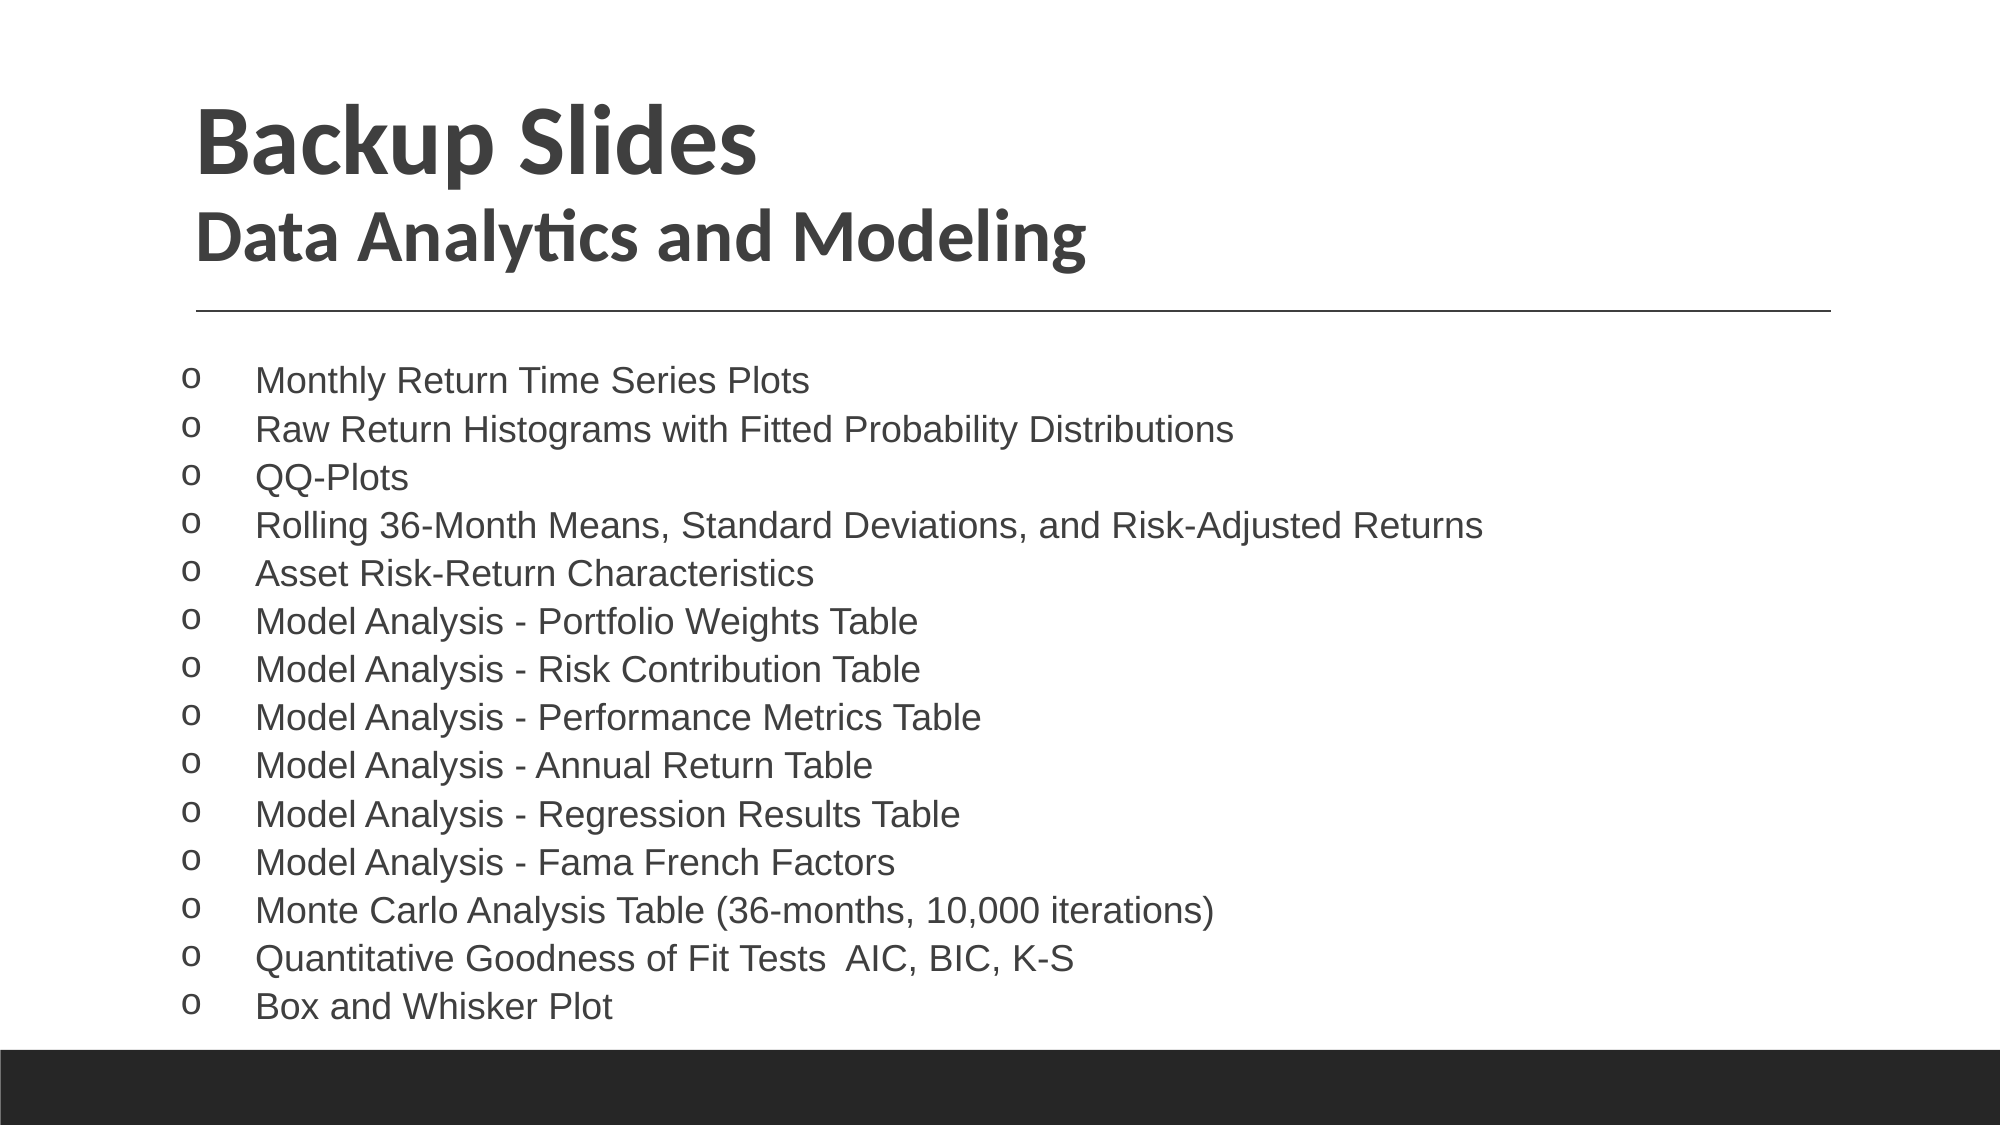

# Backup Slides Data Analytics and Modeling
Monthly Return Time Series Plots
Raw Return Histograms with Fitted Probability Distributions
QQ-Plots
Rolling 36-Month Means, Standard Deviations, and Risk-Adjusted Returns
Asset Risk-Return Characteristics
Model Analysis - Portfolio Weights Table
Model Analysis - Risk Contribution Table
Model Analysis - Performance Metrics Table
Model Analysis - Annual Return Table
Model Analysis - Regression Results Table
Model Analysis - Fama French Factors
Monte Carlo Analysis Table (36-months, 10,000 iterations)
Quantitative Goodness of Fit Tests  AIC, BIC, K-S
Box and Whisker Plot